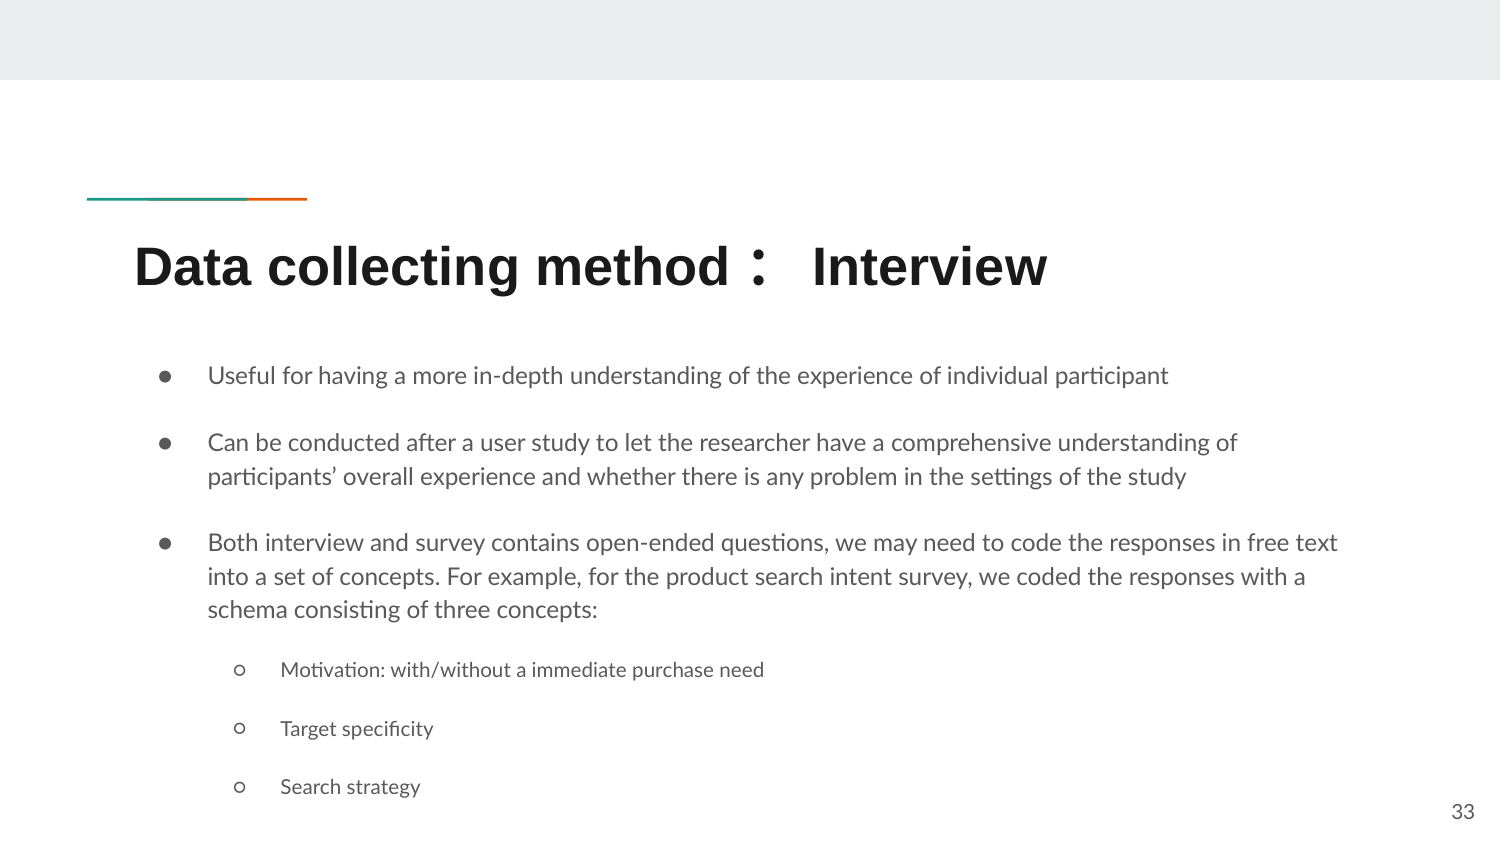

# Data collecting method：Interview
Useful for having a more in-depth understanding of the experience of individual participant

Can be conducted after a user study to let the researcher have a comprehensive understanding of participants’ overall experience and whether there is any problem in the settings of the study

Both interview and survey contains open-ended questions, we may need to code the responses in free text into a set of concepts. For example, for the product search intent survey, we coded the responses with a schema consisting of three concepts:
Motivation: with/without a immediate purchase need
Target specificity
Search strategy
33